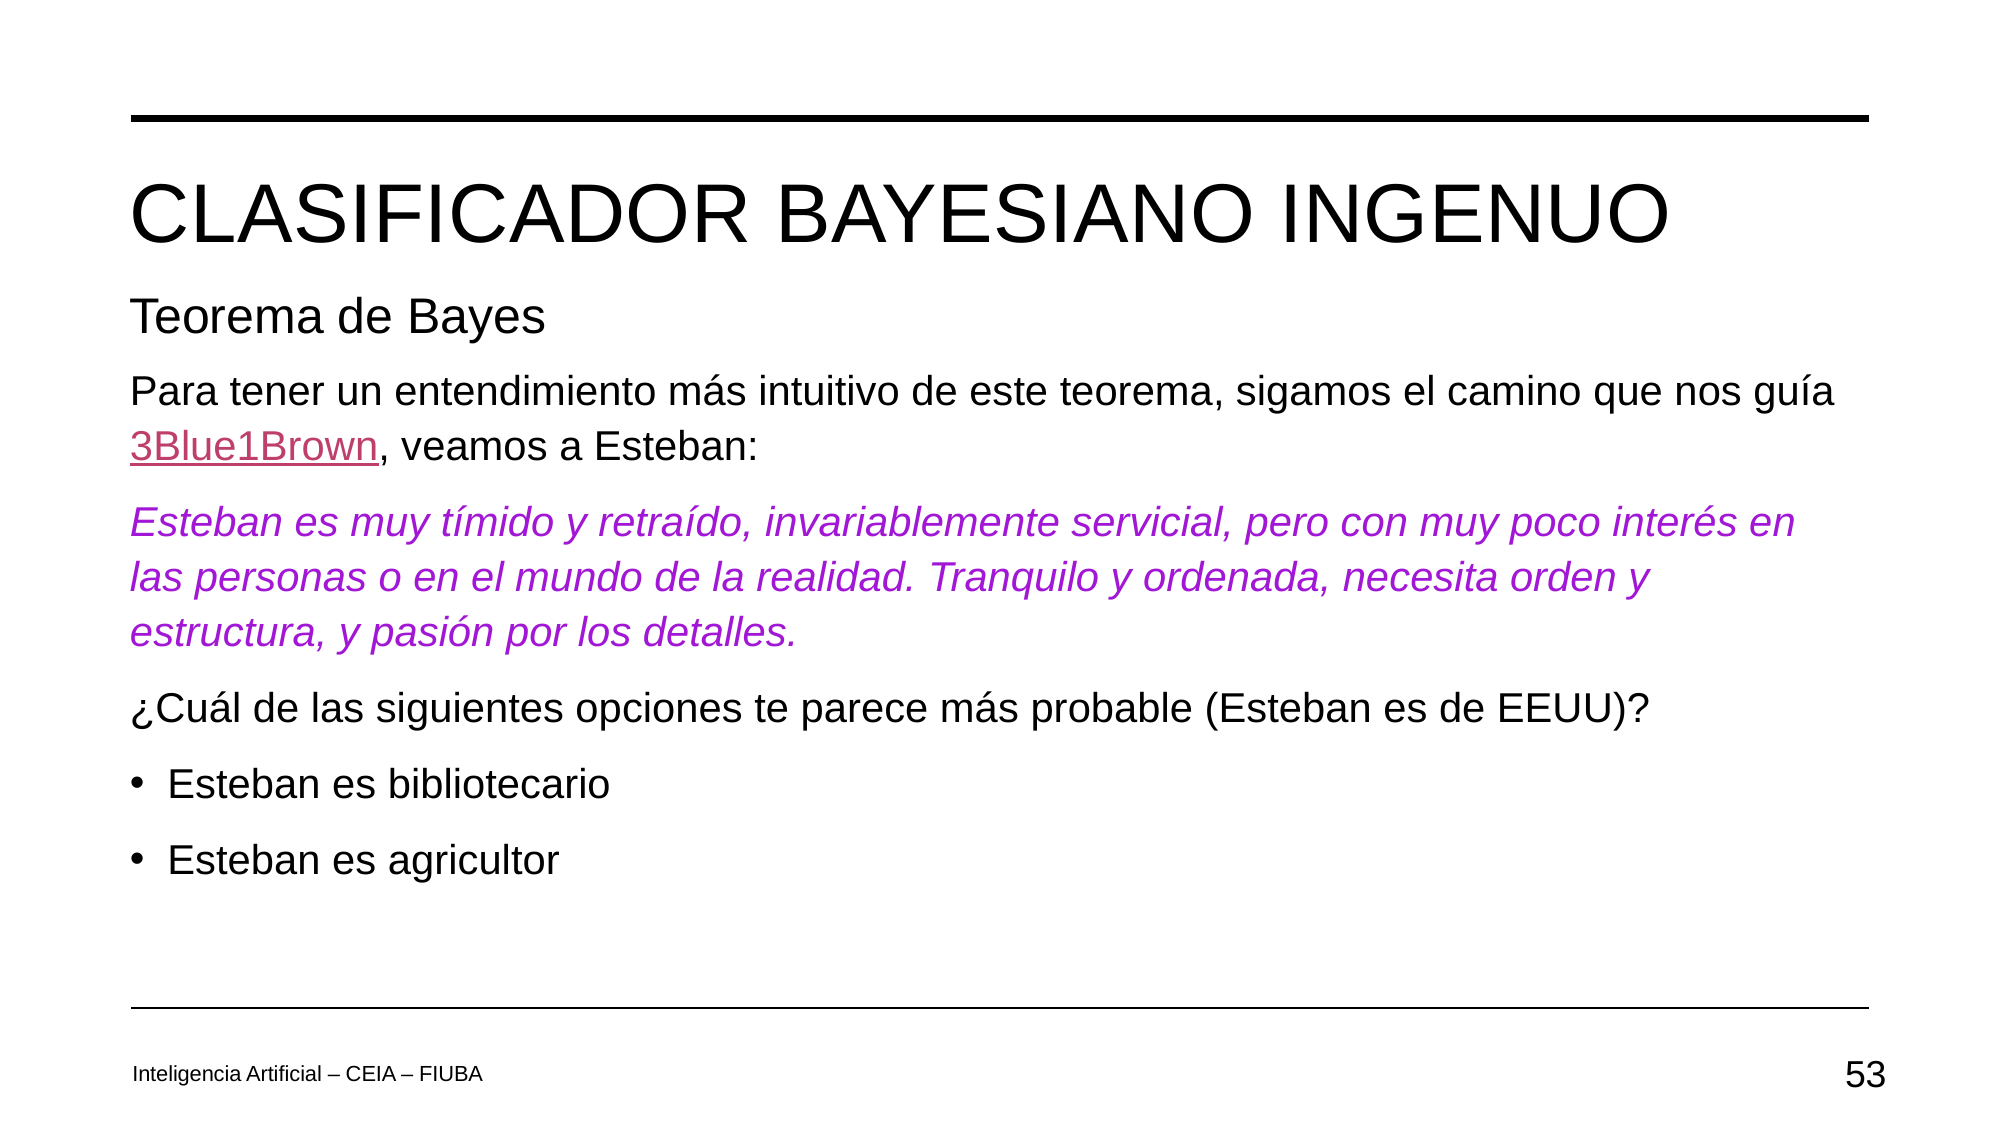

# Clasificador Bayesiano ingenuo
Teorema de Bayes
Para tener un entendimiento más intuitivo de este teorema, sigamos el camino que nos guía 3Blue1Brown, veamos a Esteban:
Esteban es muy tímido y retraído, invariablemente servicial, pero con muy poco interés en las personas o en el mundo de la realidad. Tranquilo y ordenada, necesita orden y estructura, y pasión por los detalles.
¿Cuál de las siguientes opciones te parece más probable (Esteban es de EEUU)?
Esteban es bibliotecario
Esteban es agricultor

Inteligencia Artificial – CEIA – FIUBA
53